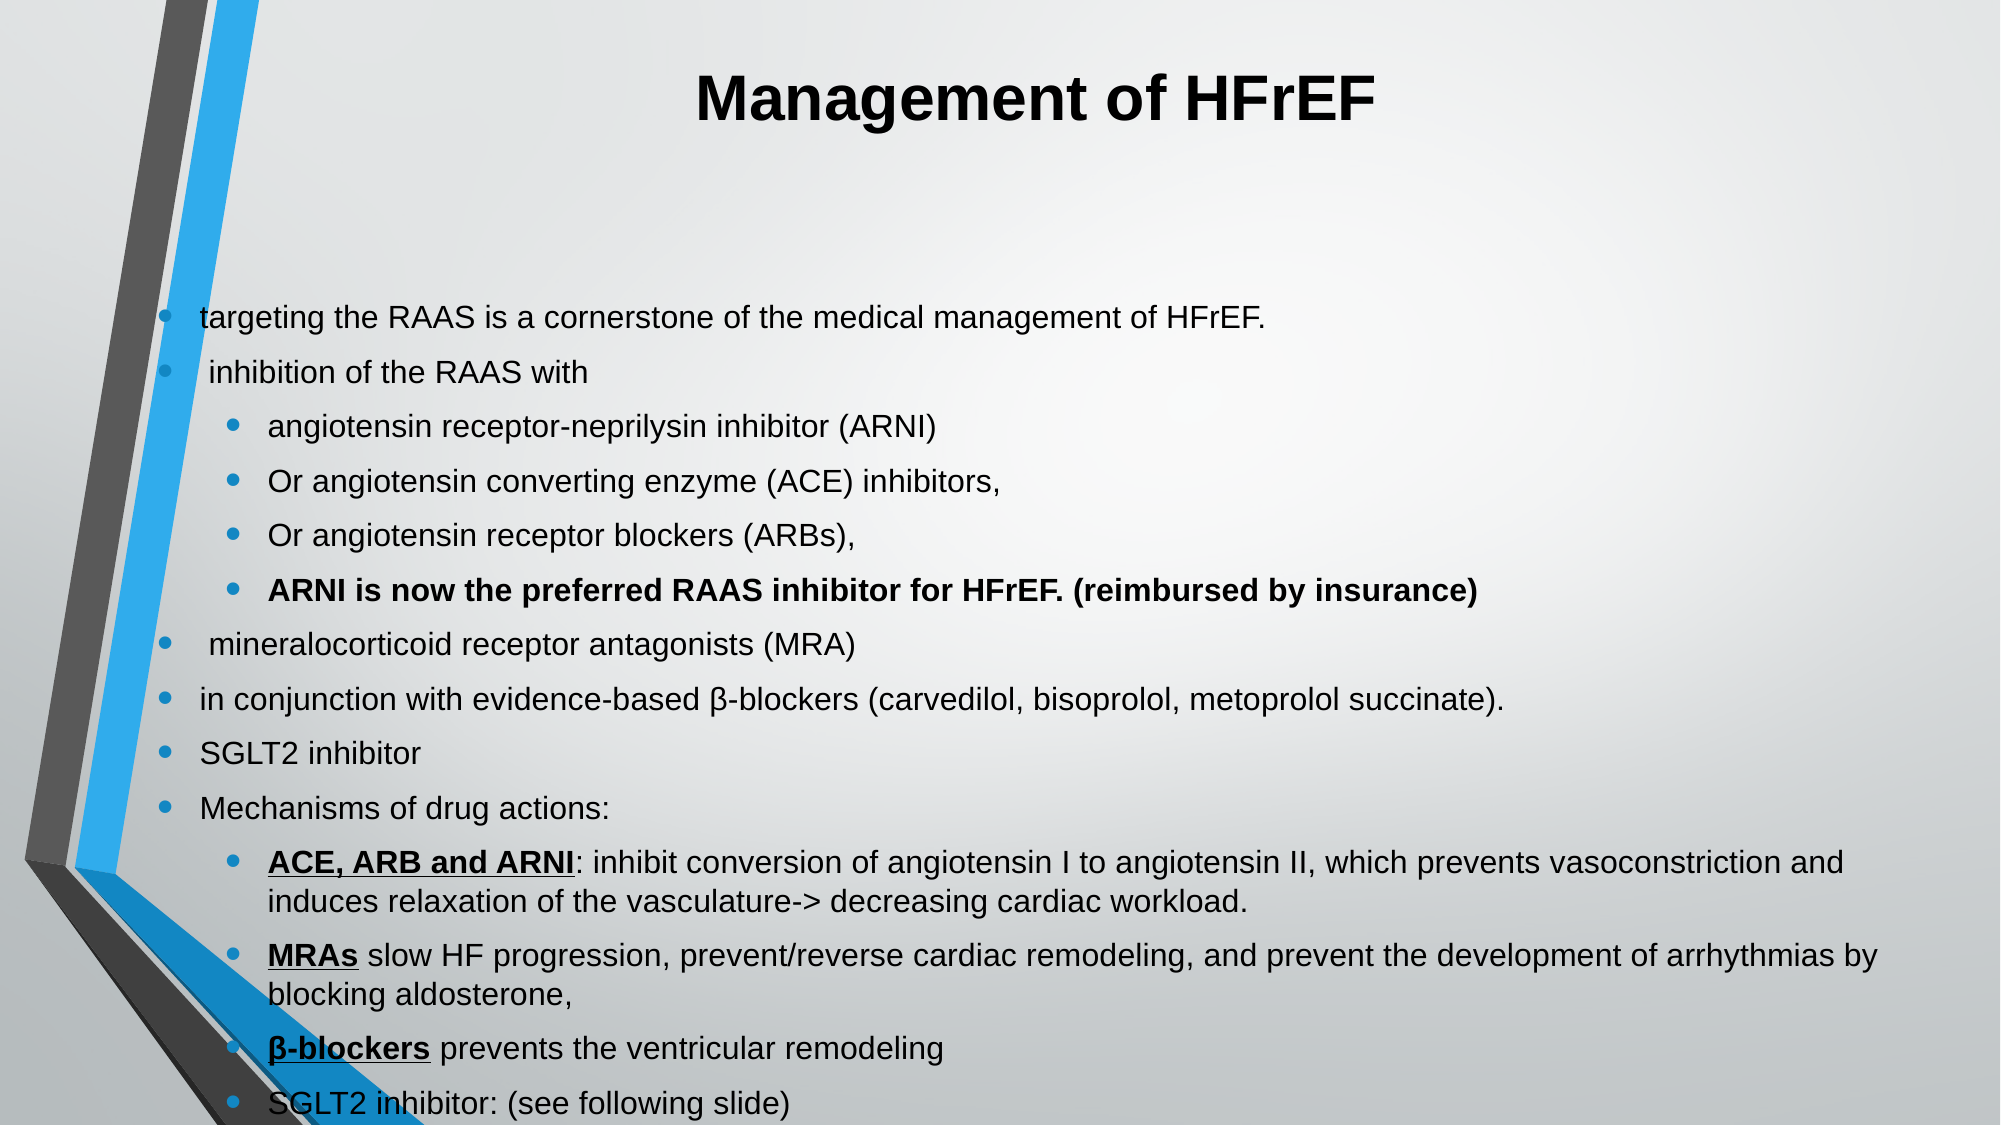

# Management of HFrEF
targeting the RAAS is a cornerstone of the medical management of HFrEF.
 inhibition of the RAAS with
angiotensin receptor-neprilysin inhibitor (ARNI)
Or angiotensin converting enzyme (ACE) inhibitors,
Or angiotensin receptor blockers (ARBs),
ARNI is now the preferred RAAS inhibitor for HFrEF. (reimbursed by insurance)
 mineralocorticoid receptor antagonists (MRA)
in conjunction with evidence-based β-blockers (carvedilol, bisoprolol, metoprolol succinate).
SGLT2 inhibitor
Mechanisms of drug actions:
ACE, ARB and ARNI: inhibit conversion of angiotensin I to angiotensin II, which prevents vasoconstriction and induces relaxation of the vasculature-> decreasing cardiac workload.
MRAs slow HF progression, prevent/reverse cardiac remodeling, and prevent the development of arrhythmias by blocking aldosterone,
β-blockers prevents the ventricular remodeling
SGLT2 inhibitor: (see following slide)